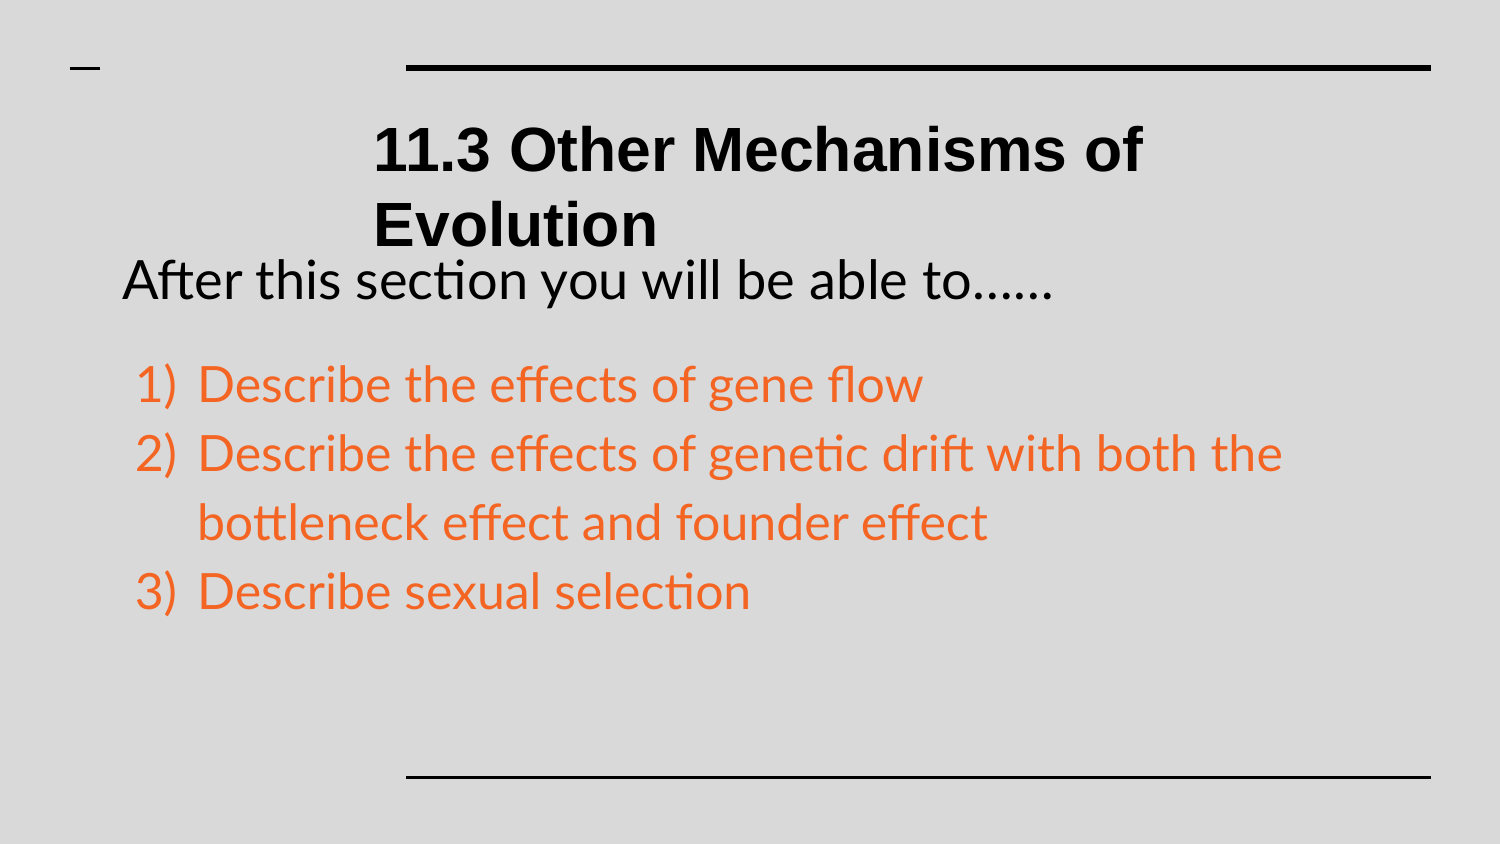

# 11.3 Other Mechanisms of Evolution
After this section you will be able to……
Describe the effects of gene flow
Describe the effects of genetic drift with both the bottleneck effect and founder effect
Describe sexual selection